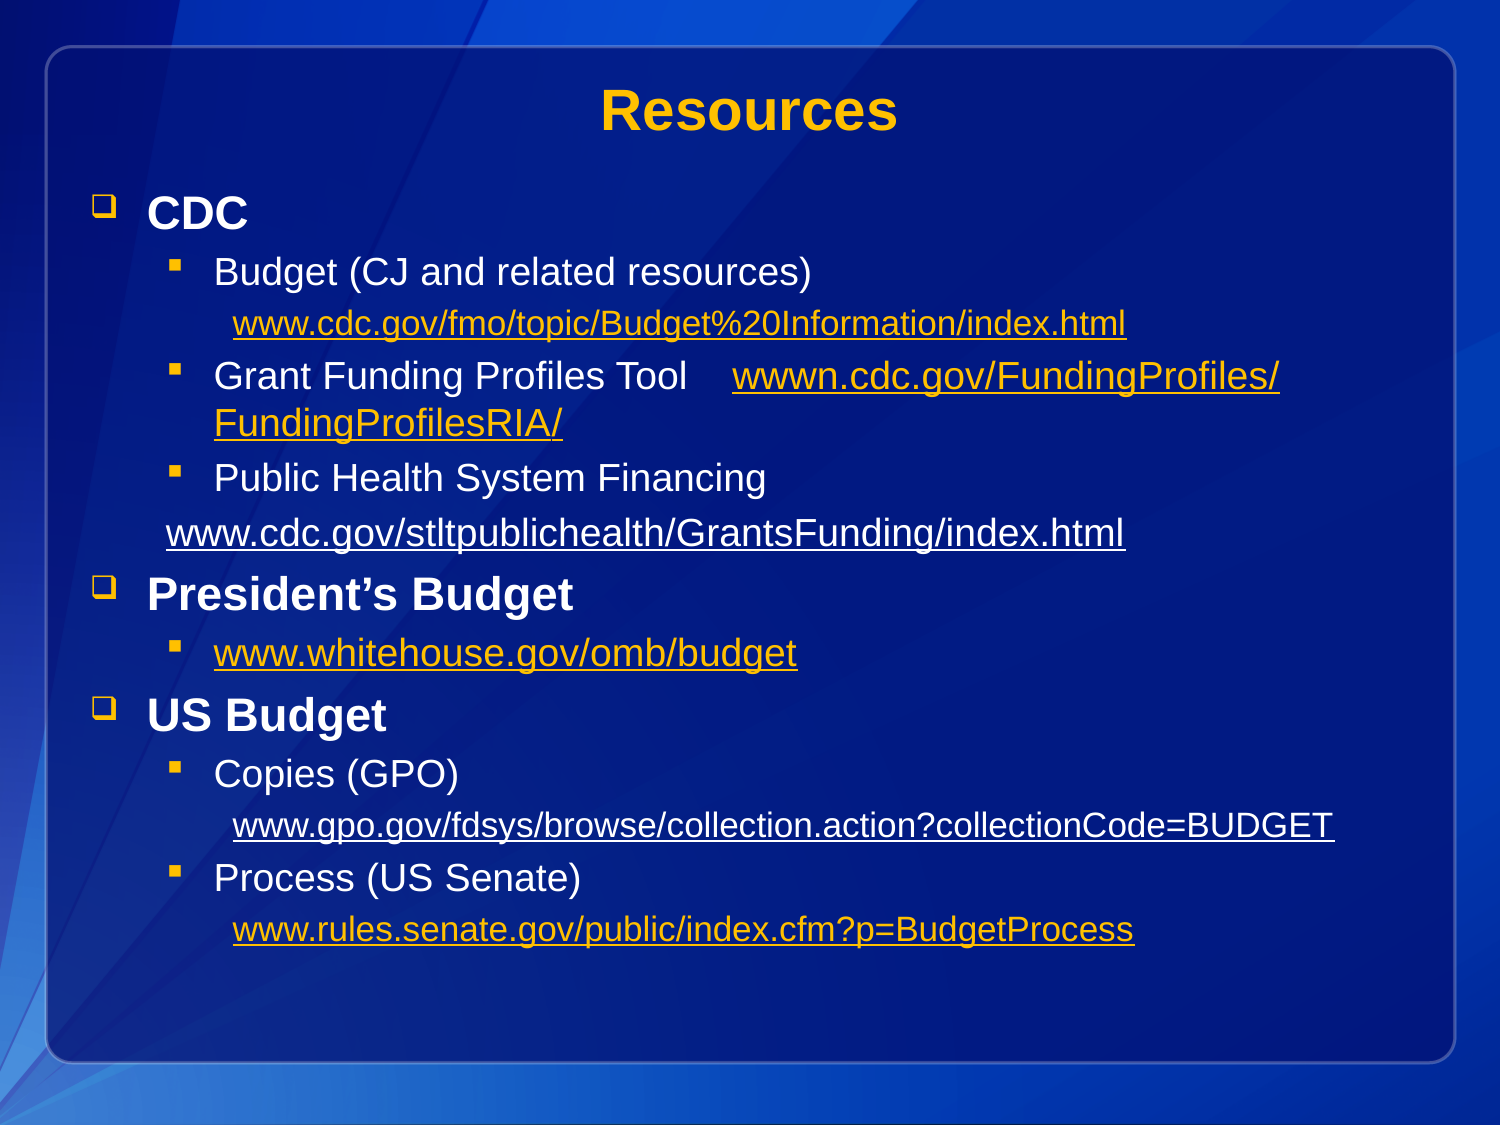

# Resources
CDC
Budget (CJ and related resources)
www.cdc.gov/fmo/topic/Budget%20Information/index.html
Grant Funding Profiles Tool    wwwn.cdc.gov/FundingProfiles/FundingProfilesRIA/
Public Health System Financing
	www.cdc.gov/stltpublichealth/GrantsFunding/index.html
President’s Budget
www.whitehouse.gov/omb/budget
US Budget
Copies (GPO)
www.gpo.gov/fdsys/browse/collection.action?collectionCode=BUDGET
Process (US Senate)
www.rules.senate.gov/public/index.cfm?p=BudgetProcess